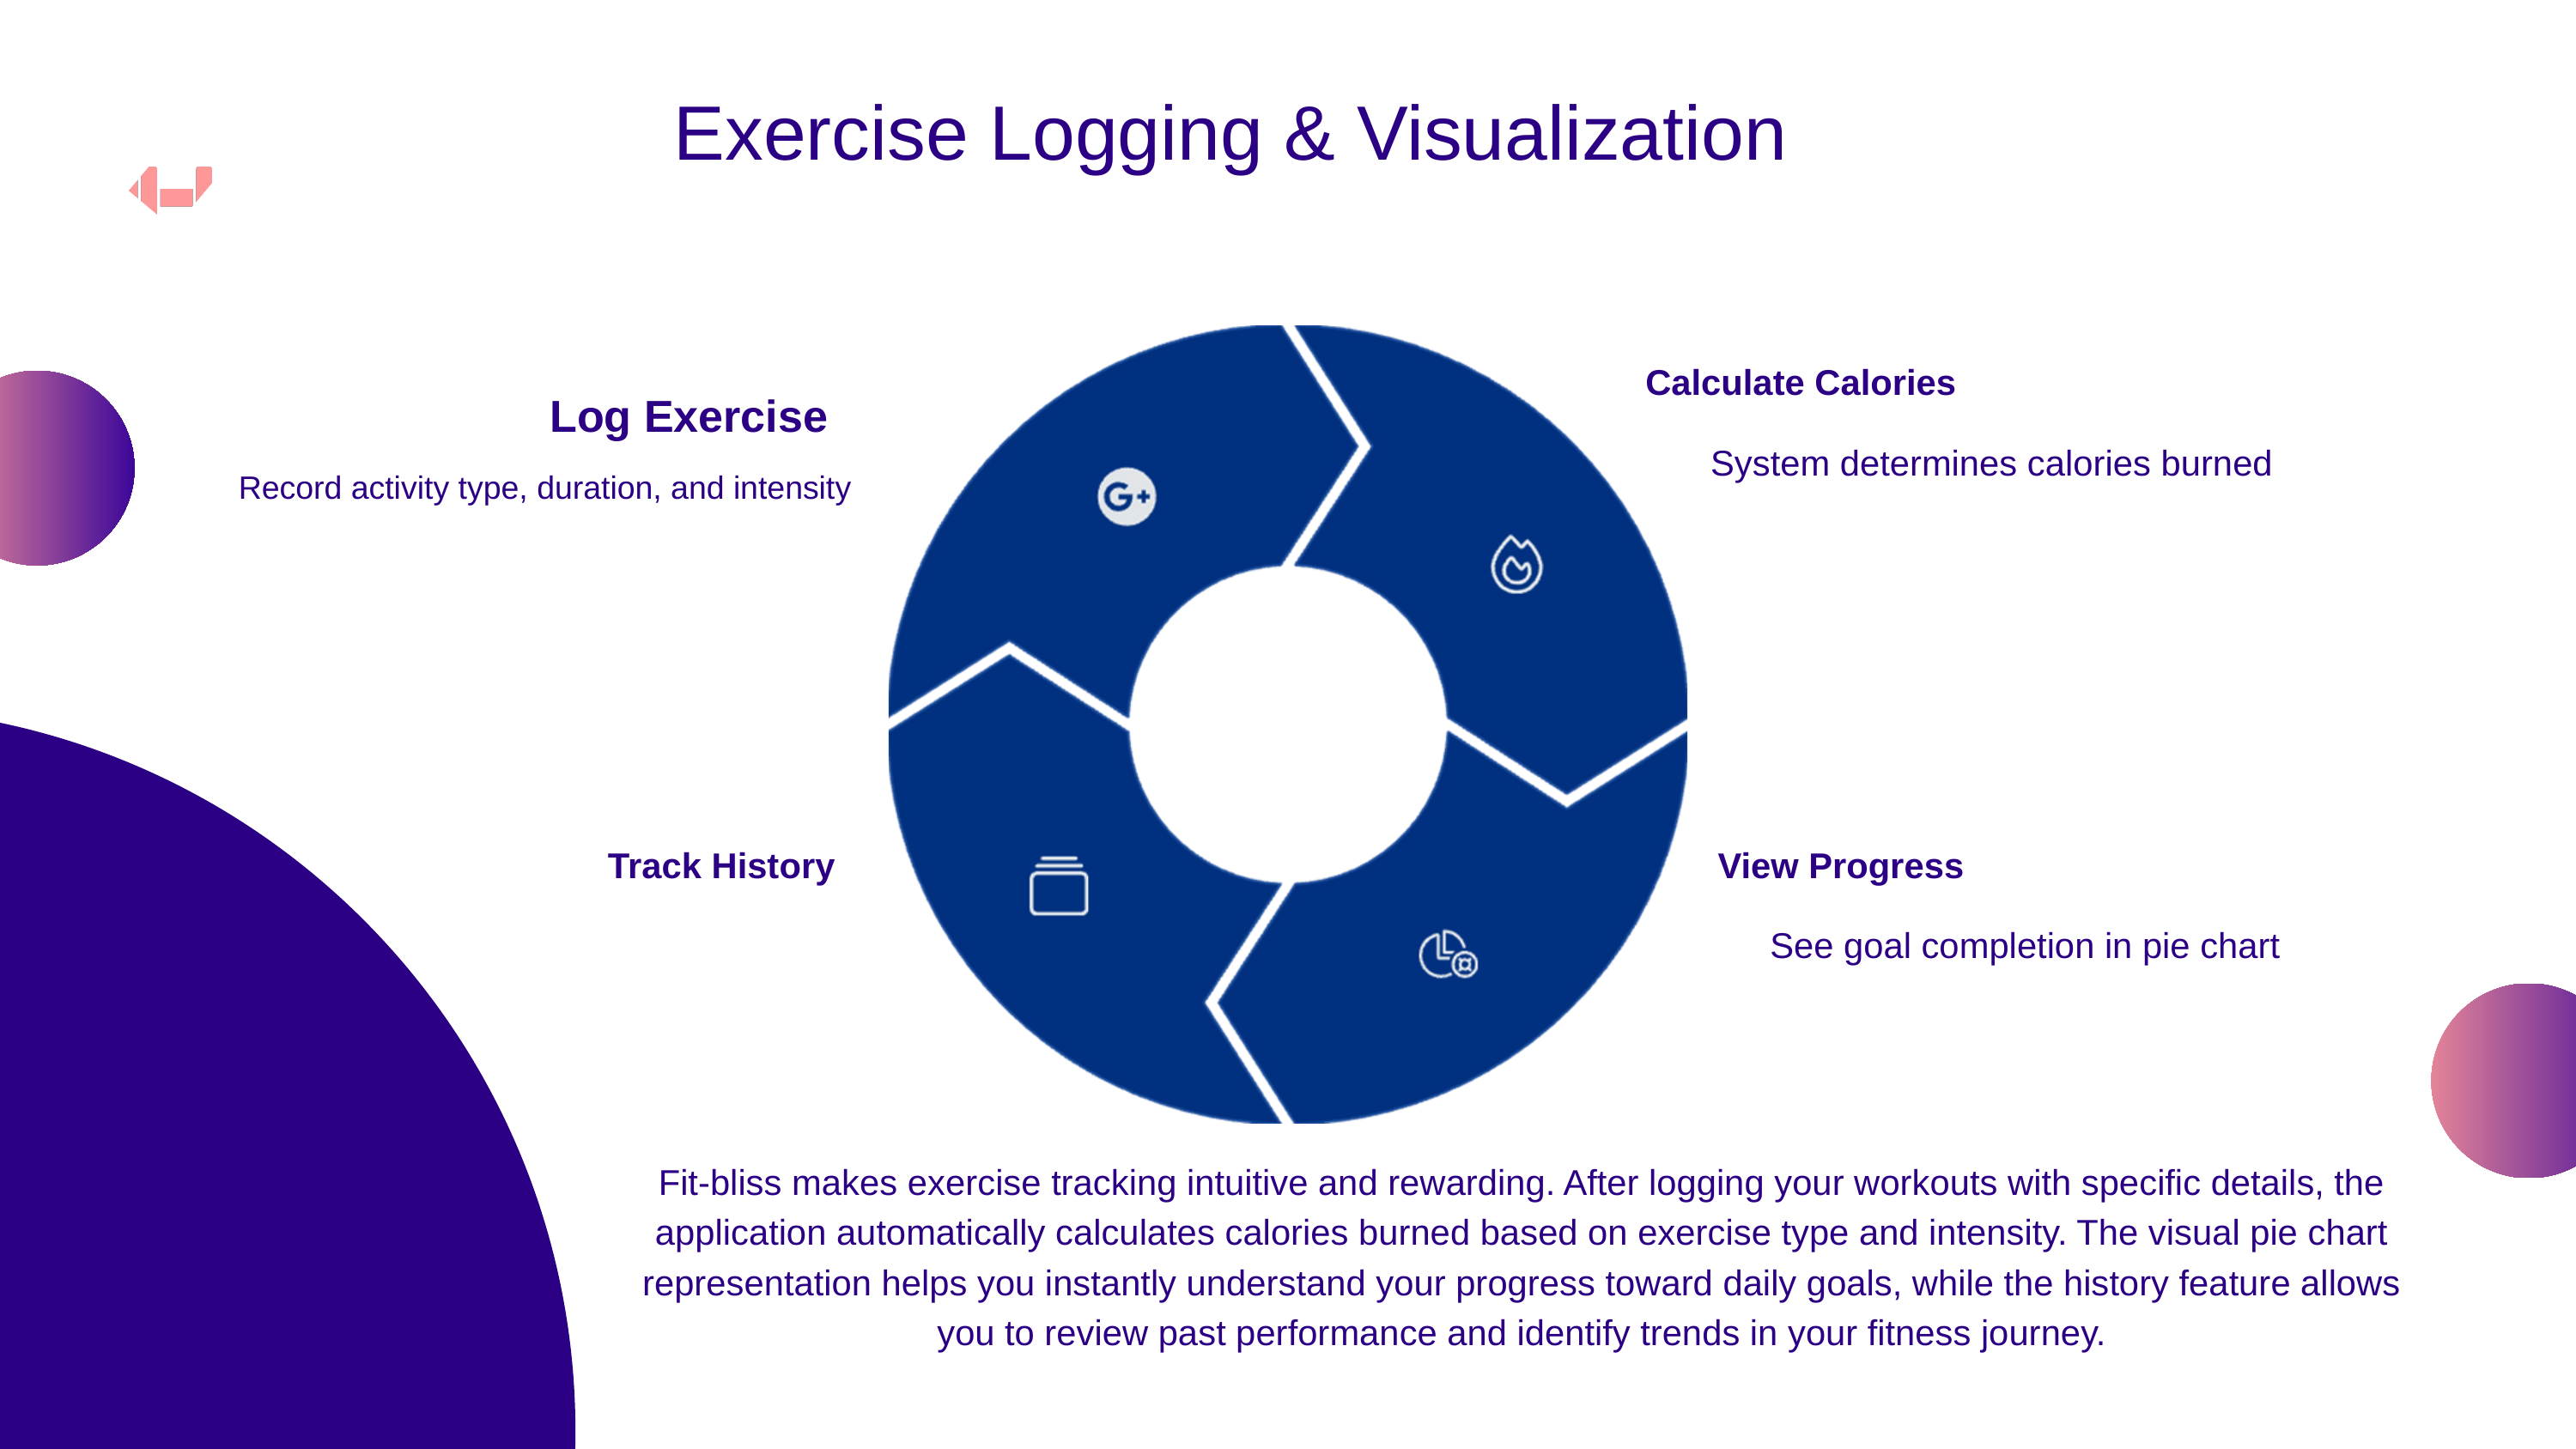

Exercise Logging & Visualization

Calculate Calories

Log Exercise
System determines calories burned
Record activity type, duration, and intensity

Track History
View Progress
See goal completion in pie chart

Fit-bliss makes exercise tracking intuitive and rewarding. After logging your workouts with specific details, the application automatically calculates calories burned based on exercise type and intensity. The visual pie chart representation helps you instantly understand your progress toward daily goals, while the history feature allows you to review past performance and identify trends in your fitness journey.